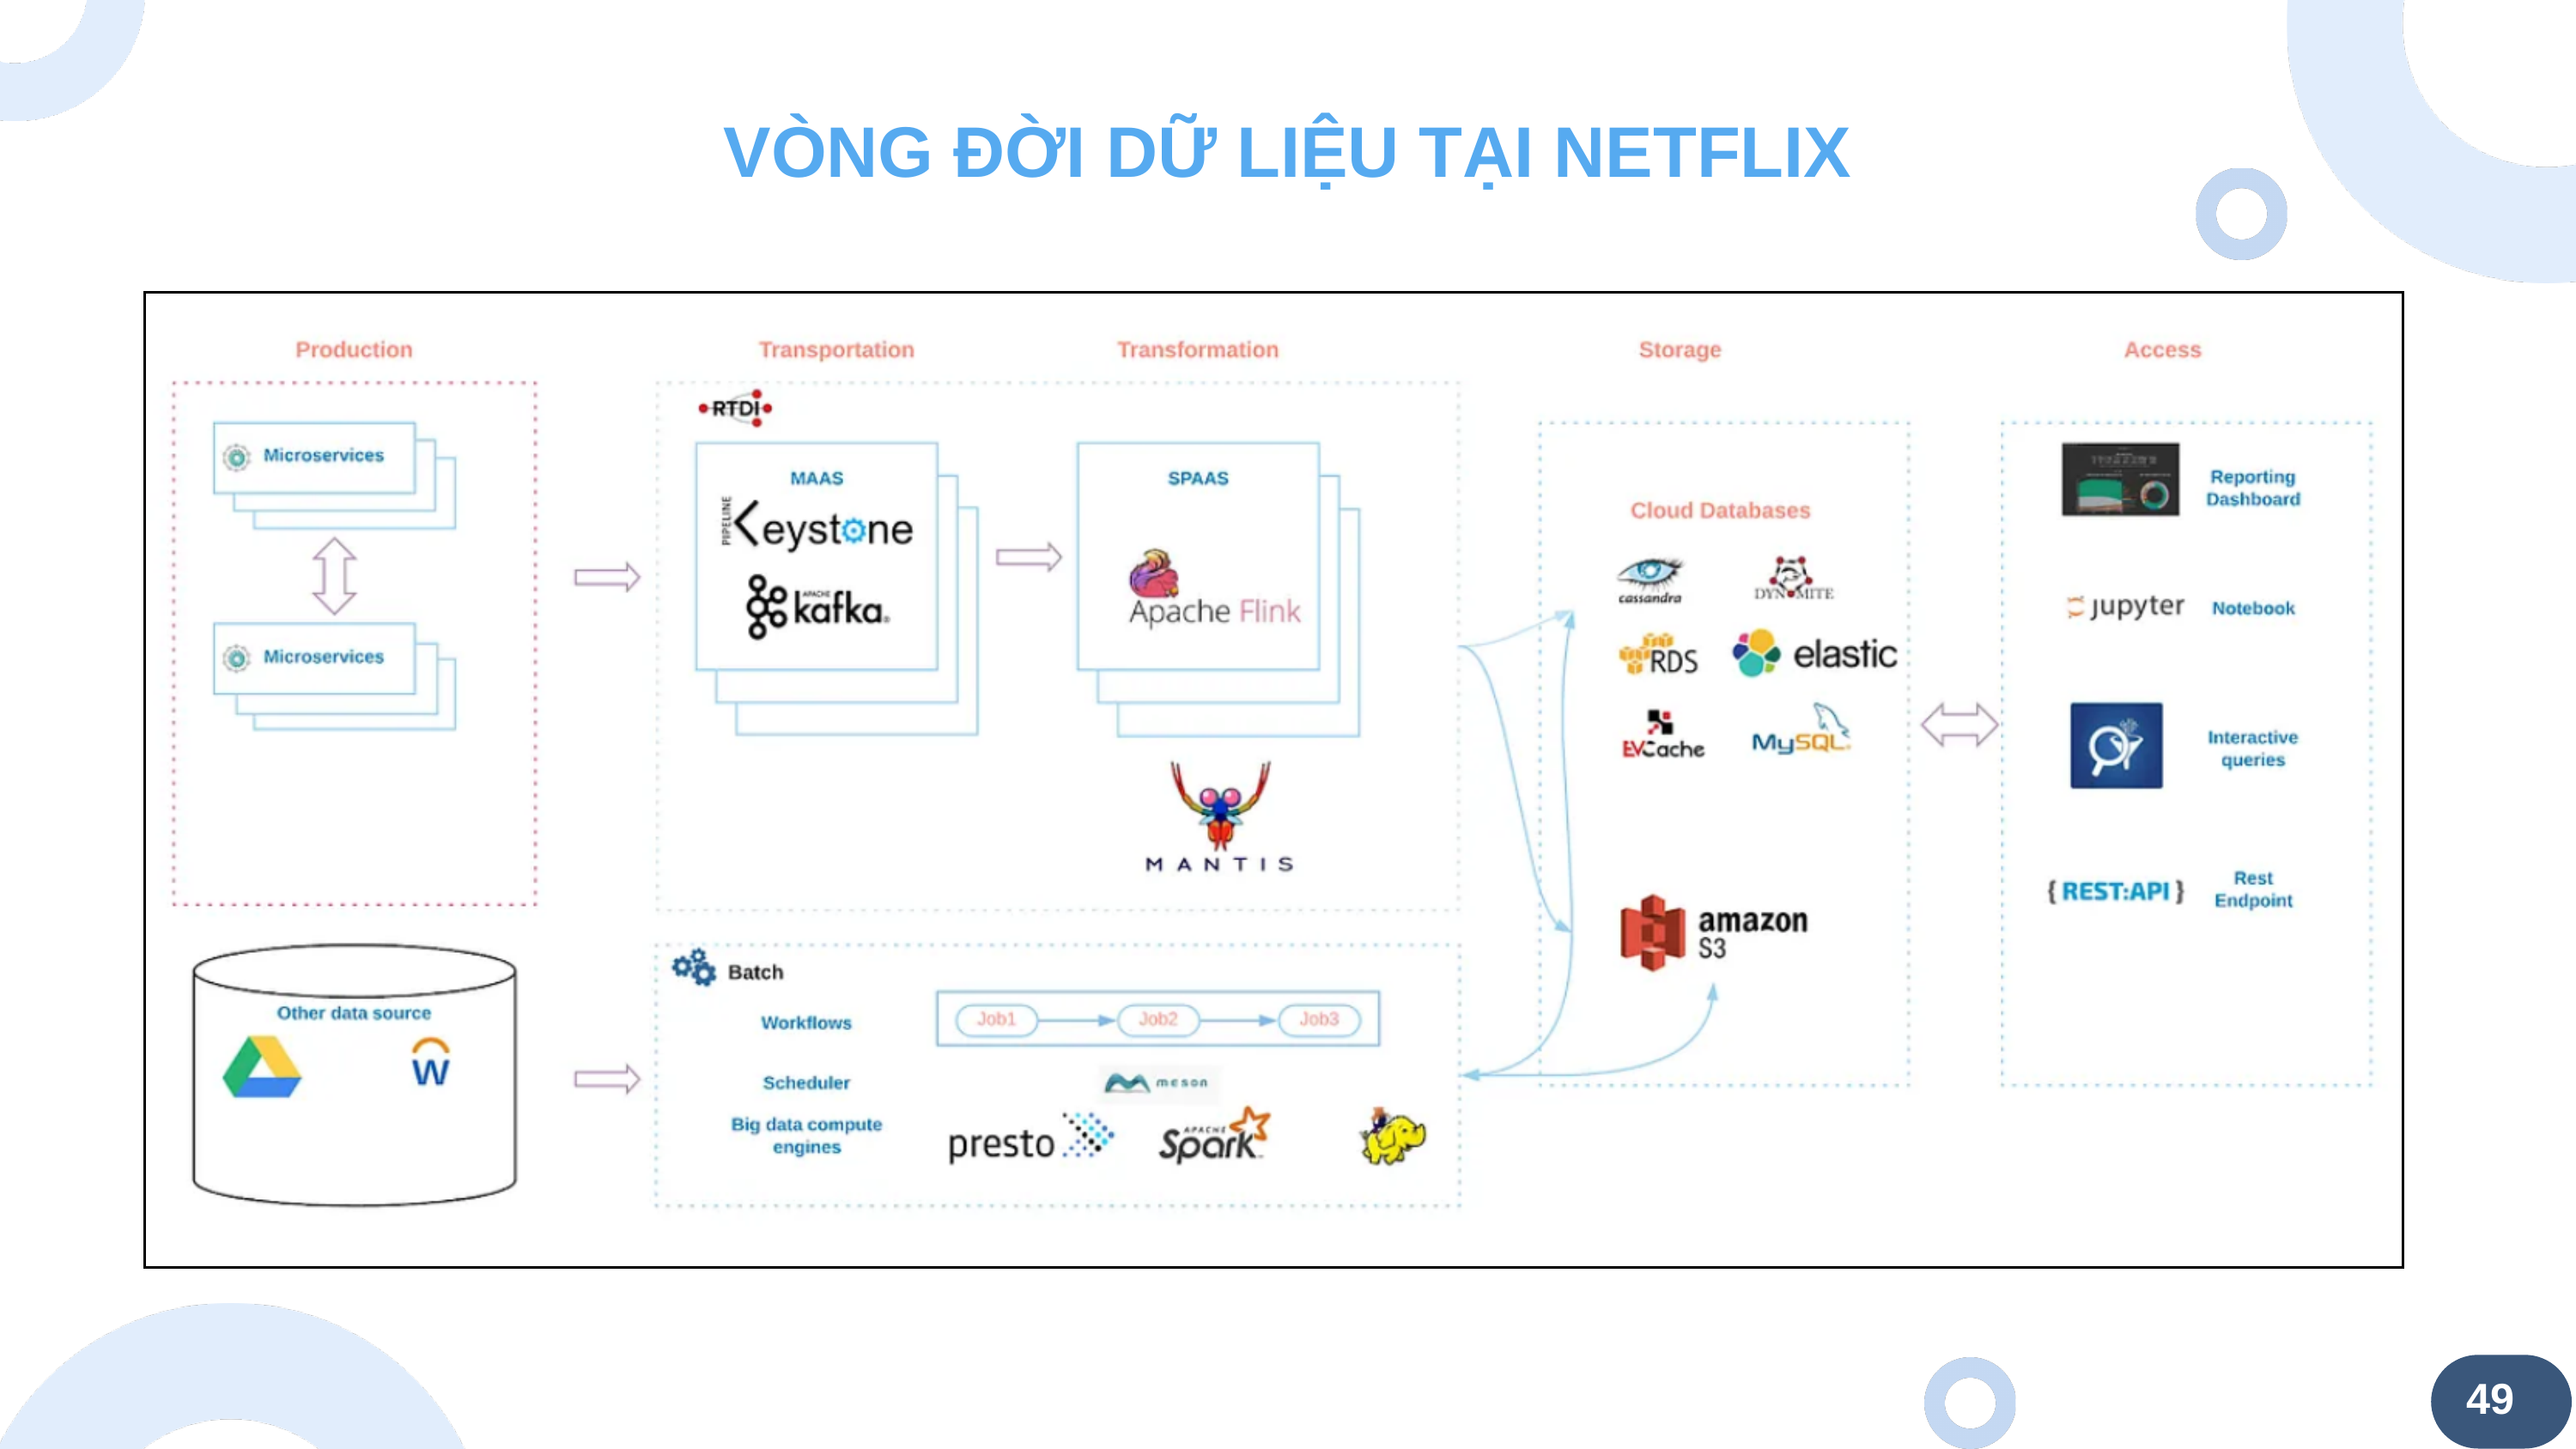

VÒNG ĐỜI DỮ LIỆU TẠI NETFLIX

49